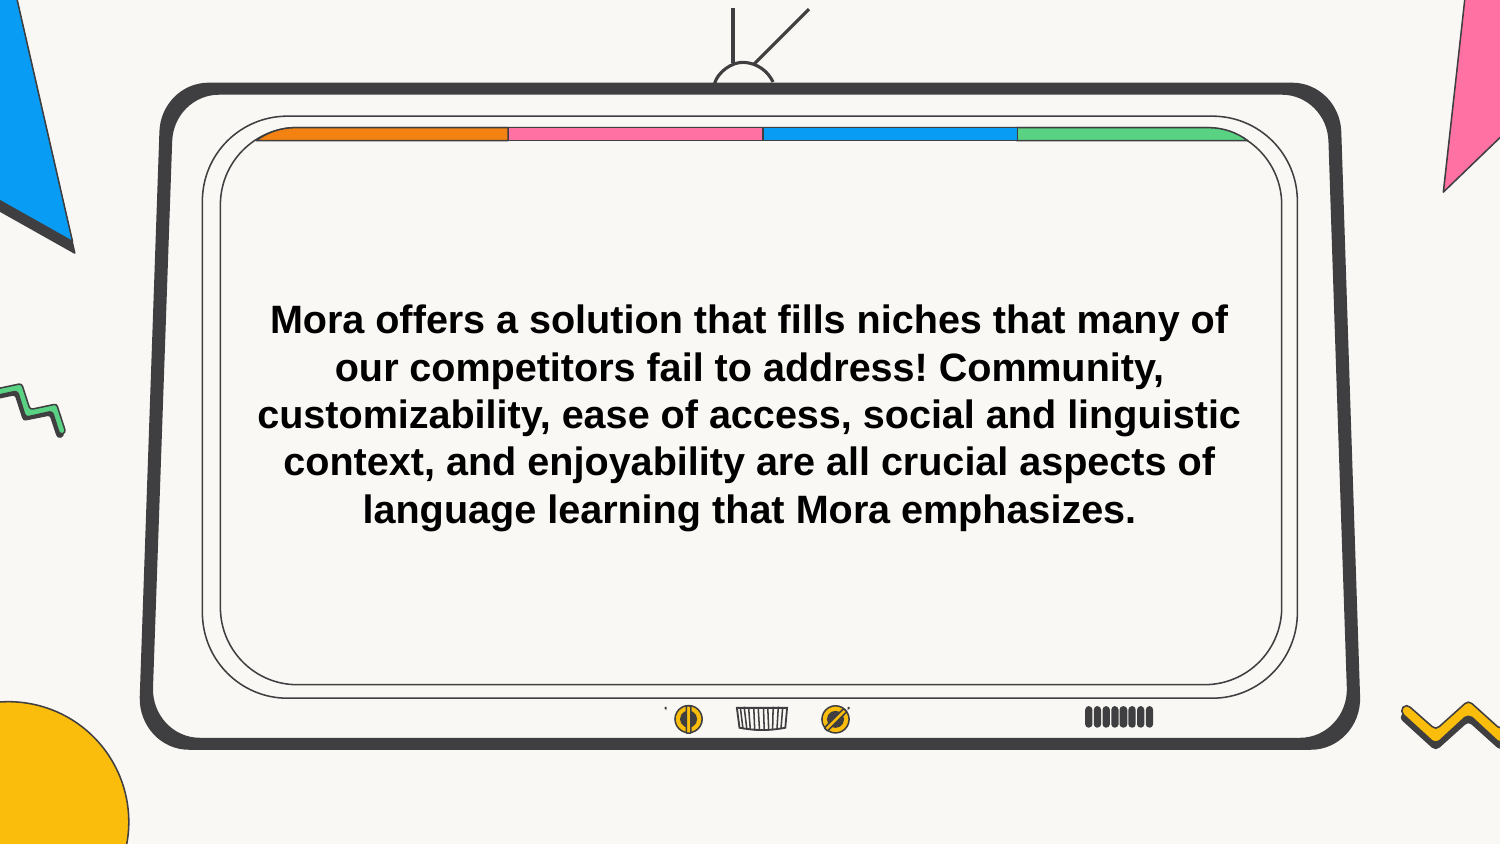

# Mora offers a solution that fills niches that many of our competitors fail to address! Community, customizability, ease of access, social and linguistic context, and enjoyability are all crucial aspects of language learning that Mora emphasizes.